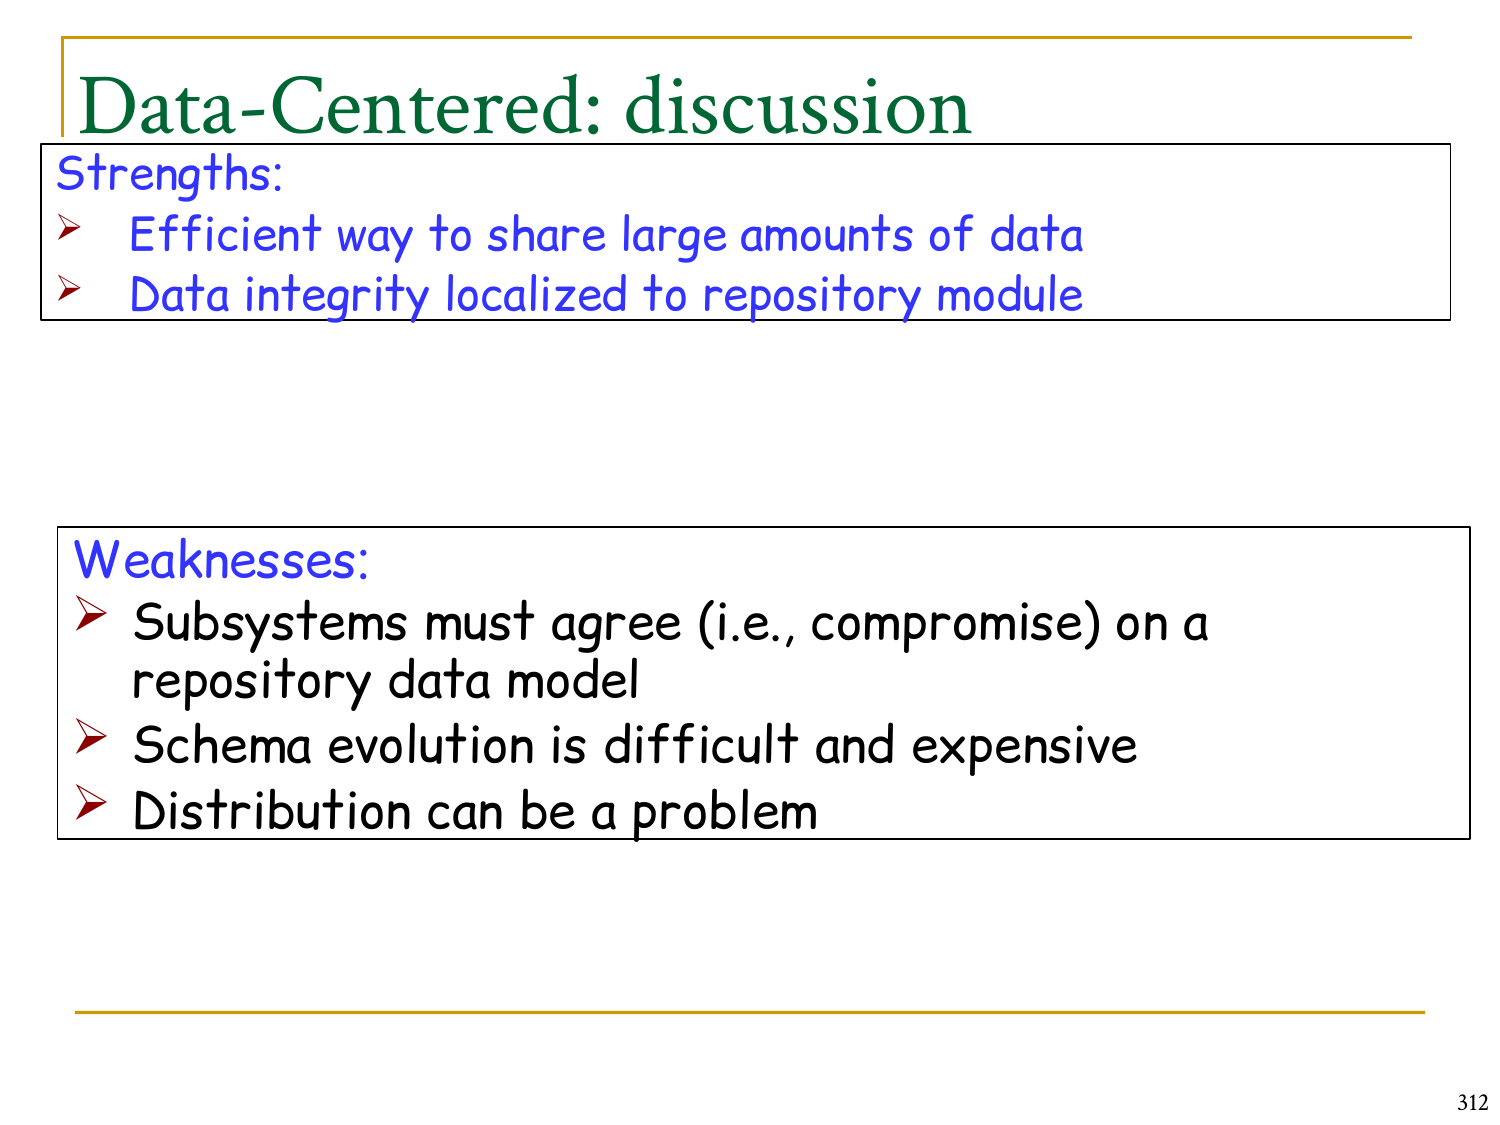

# Data-Centered: discussion
Strengths:
Efficient way to share large amounts of data
Data integrity localized to repository module
Weaknesses:
Subsystems must agree (i.e., compromise) on a
repository data model
Schema evolution is difficult and expensive
Distribution can be a problem
312